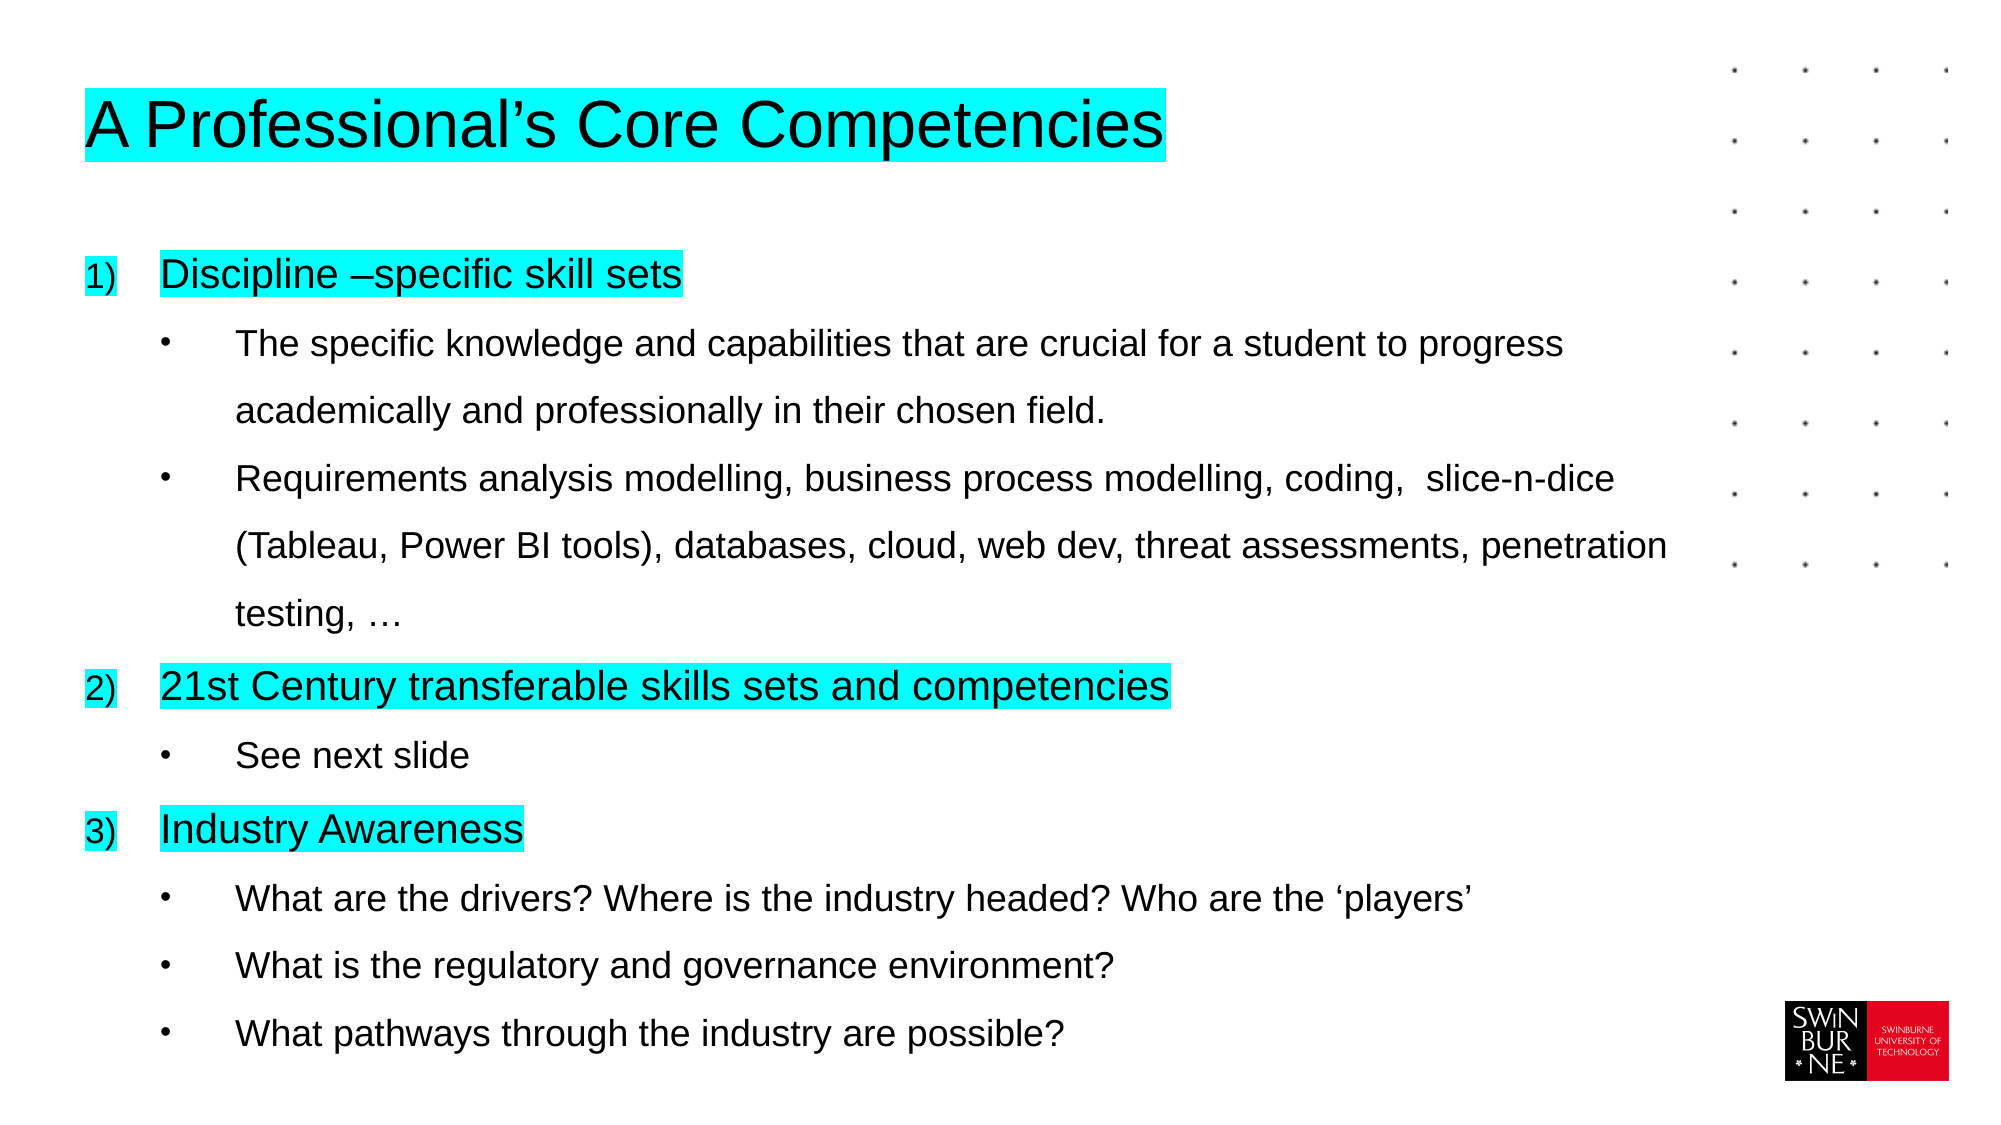

# A Professional’s Core Competencies
Discipline –specific skill sets
The specific knowledge and capabilities that are crucial for a student to progress academically and professionally in their chosen field.
Requirements analysis modelling, business process modelling, coding,  slice-n-dice (Tableau, Power BI tools), databases, cloud, web dev, threat assessments, penetration testing, …
21st Century transferable skills sets and competencies
See next slide
Industry Awareness
What are the drivers? Where is the industry headed? Who are the ‘players’
What is the regulatory and governance environment?
What pathways through the industry are possible?